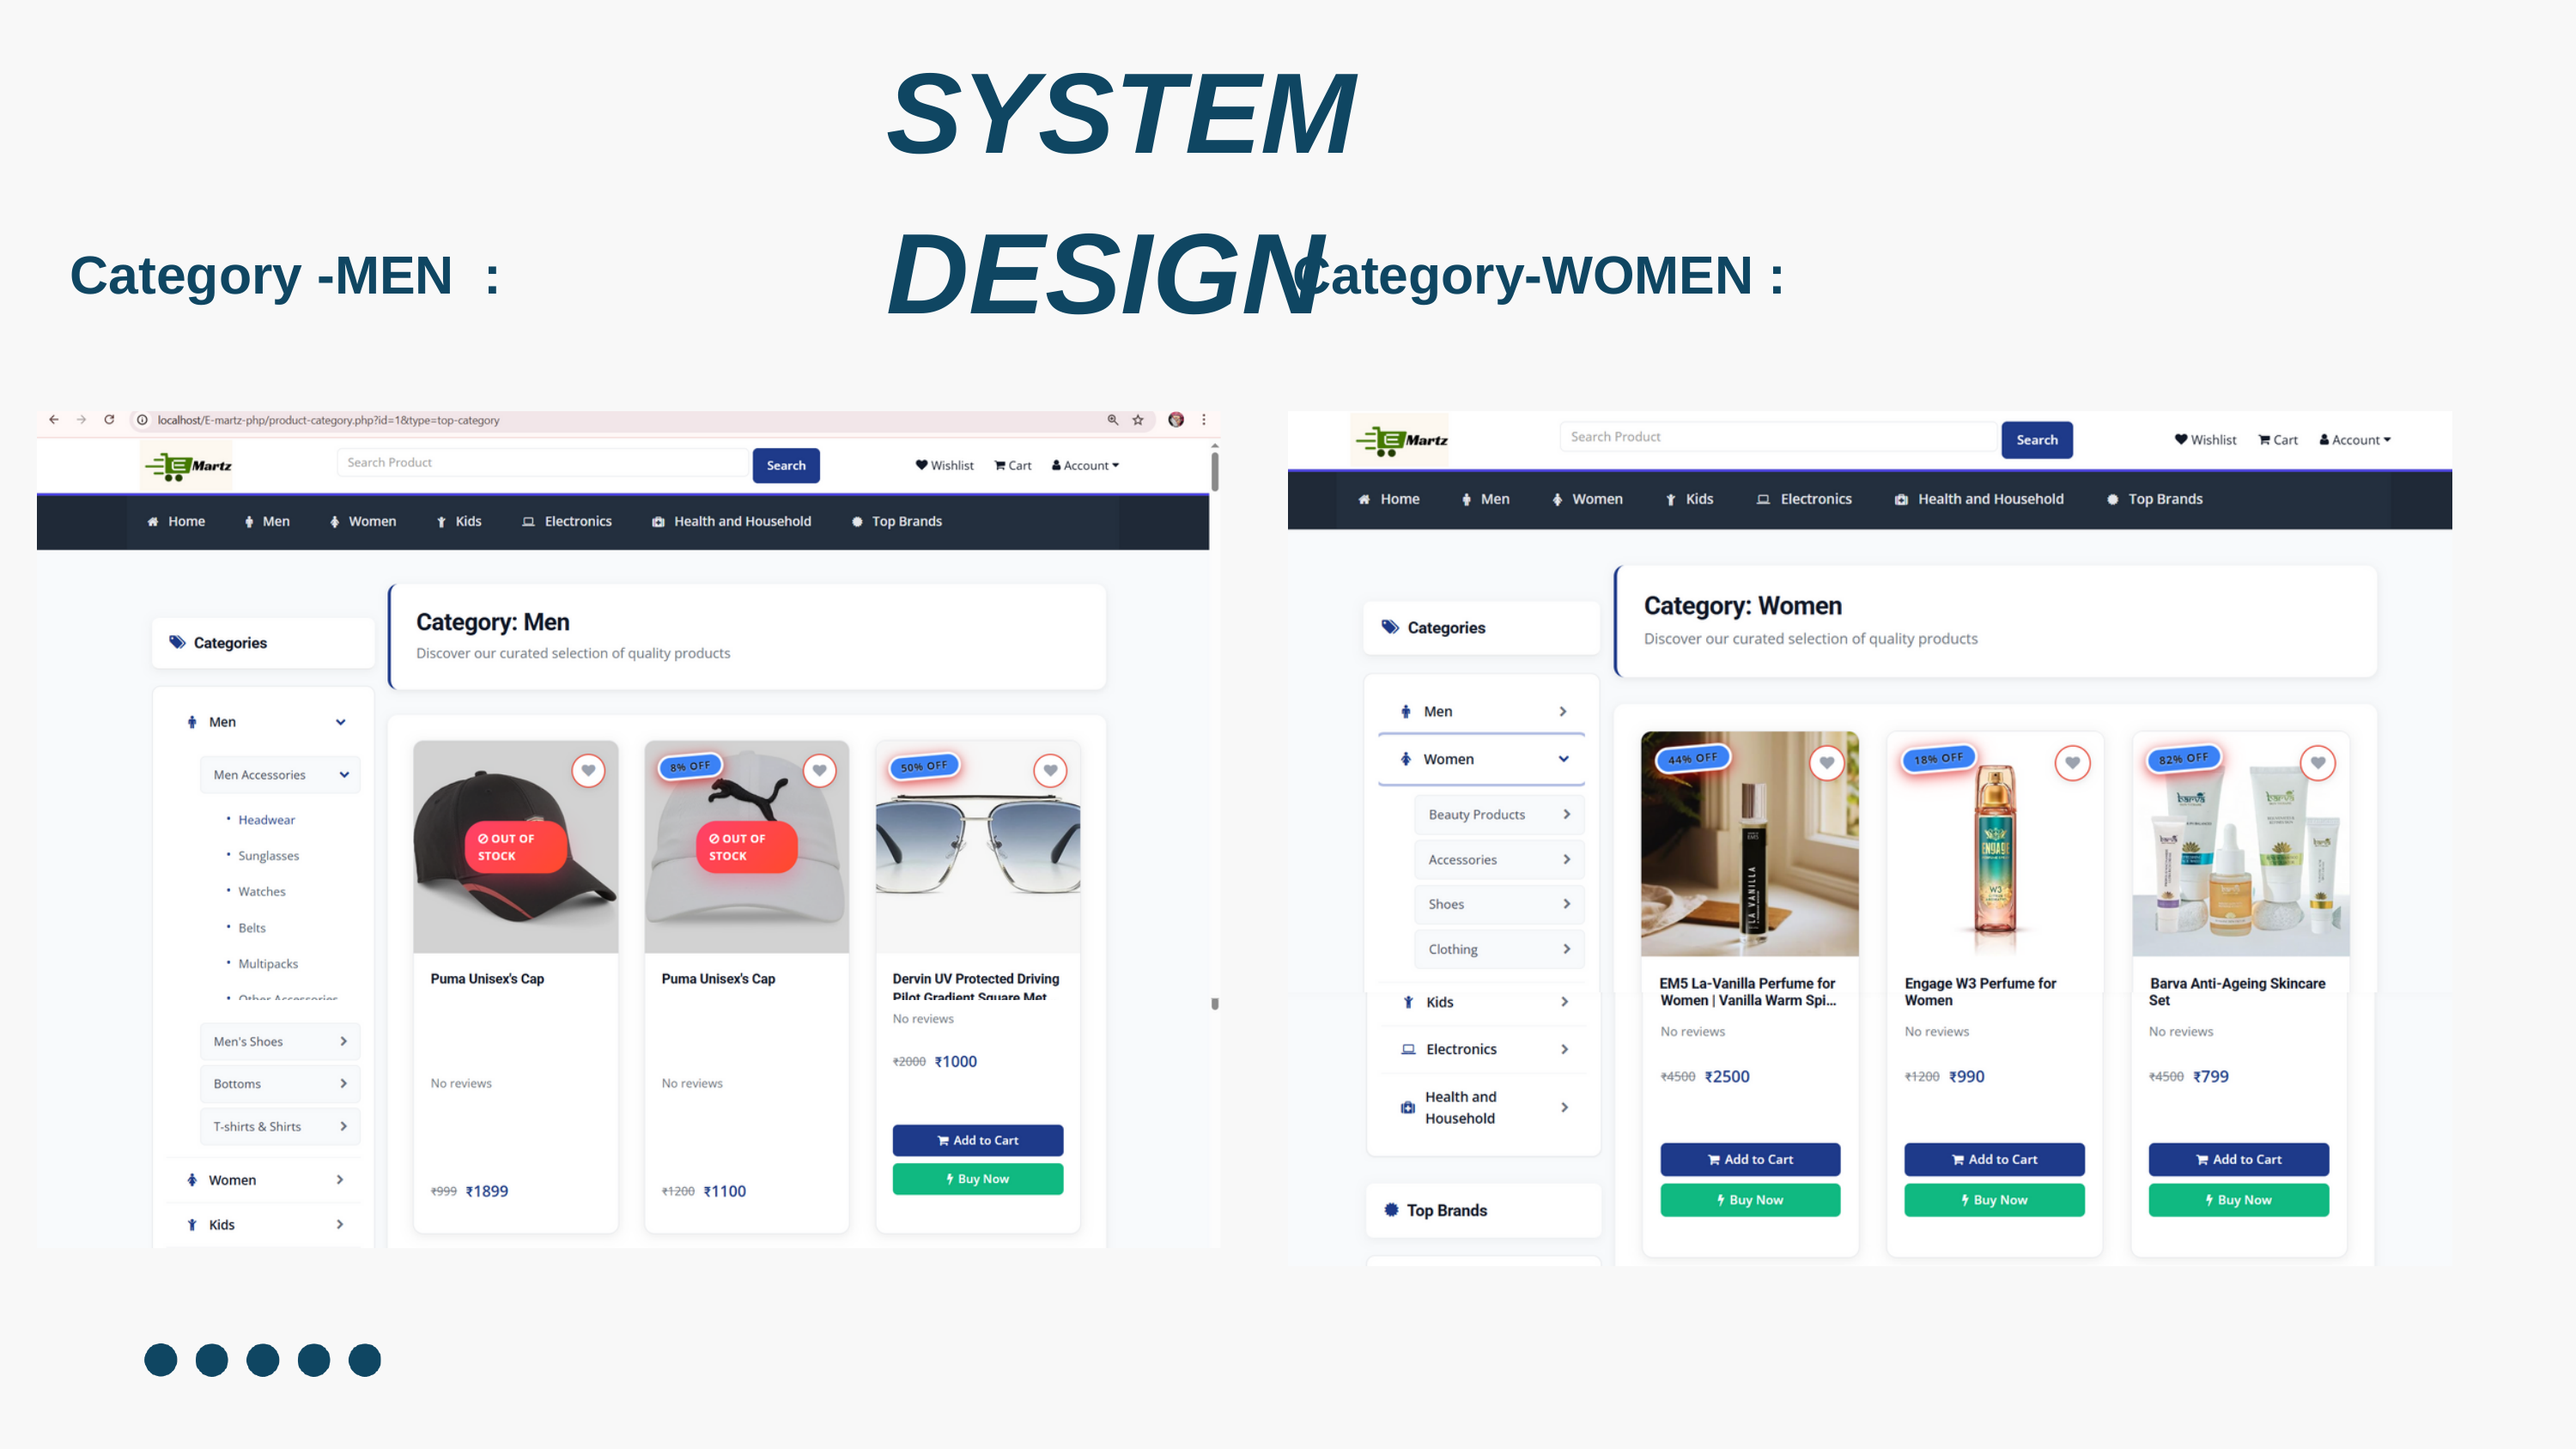

SYSTEM DESIGN
Category -MEN  :
Category-WOMEN :